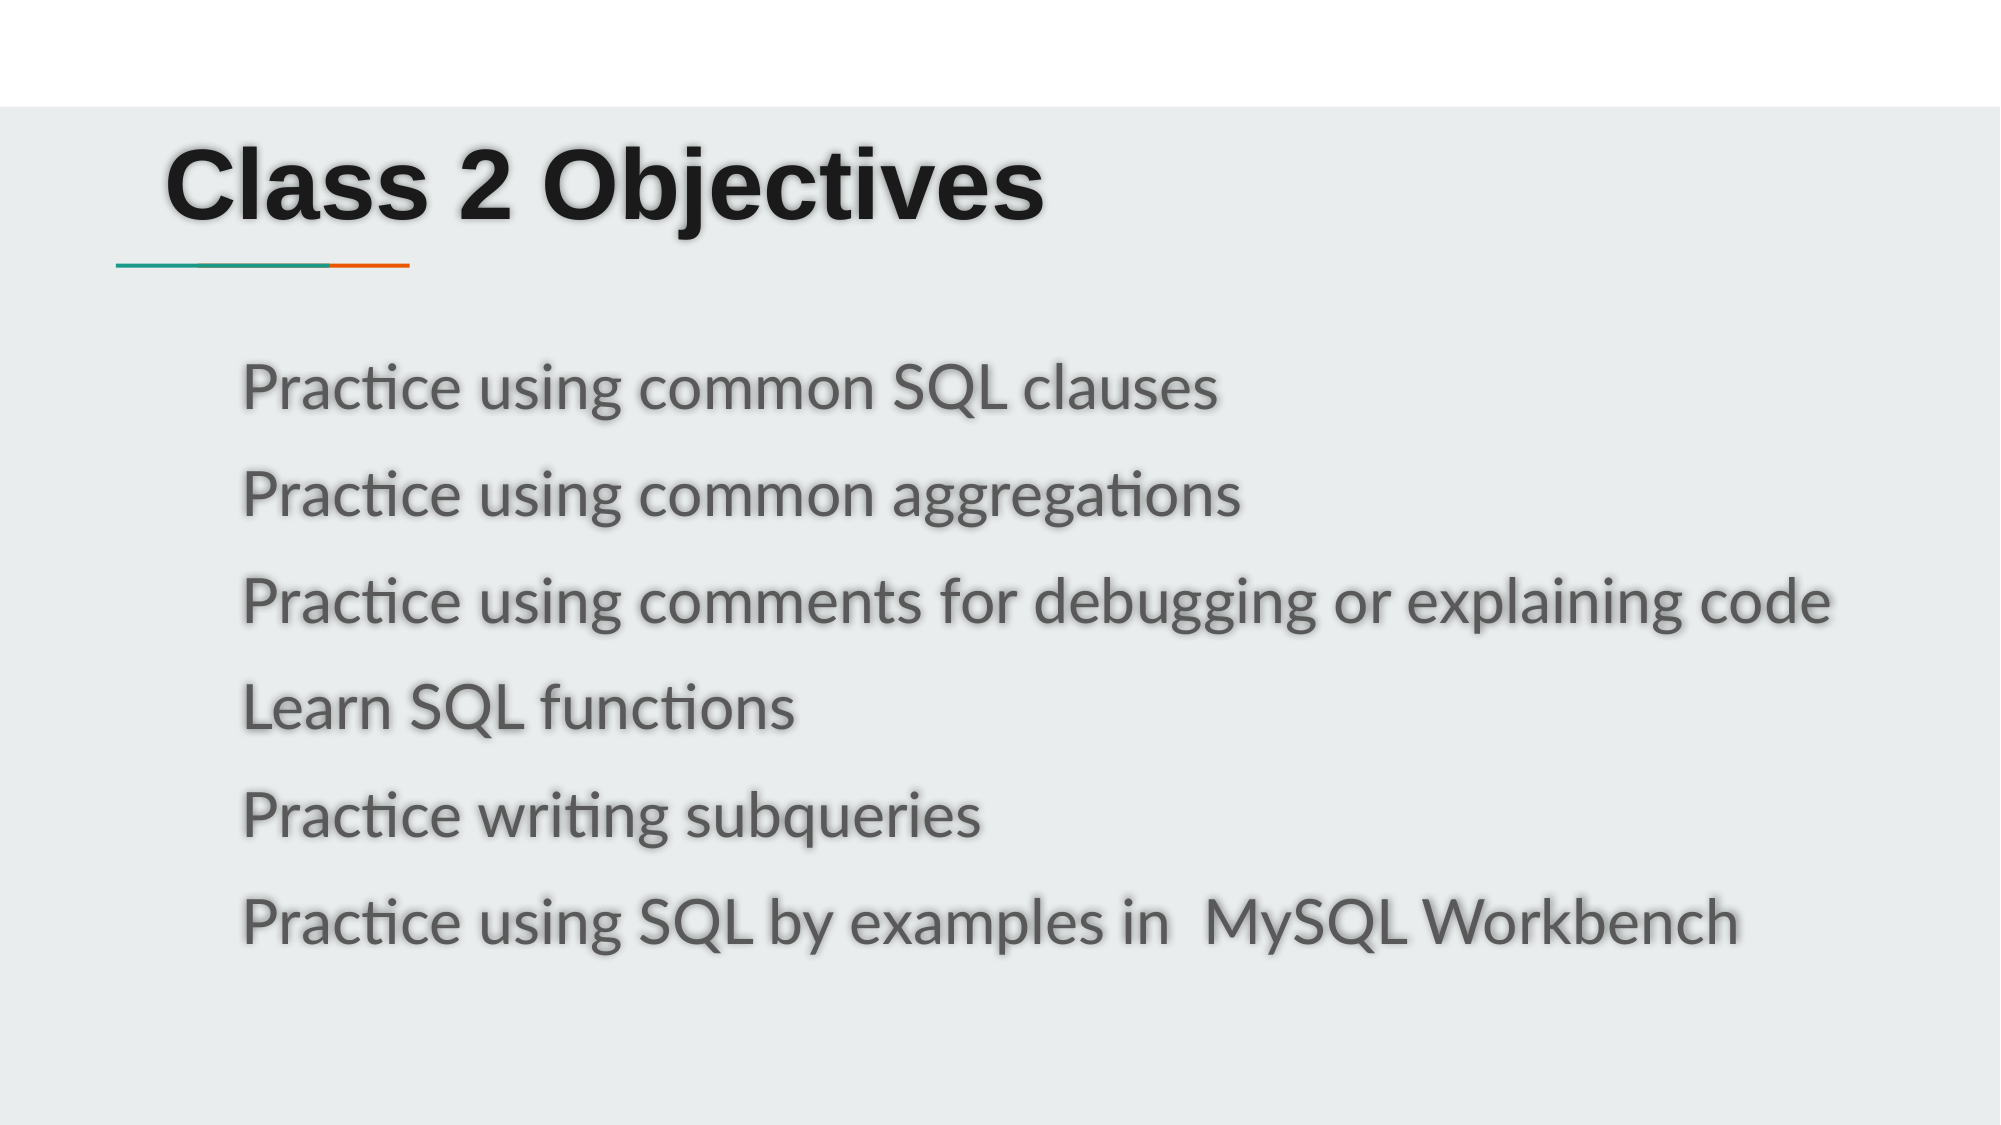

# Class 2 Objectives
Practice using common SQL clauses
Practice using common aggregations
Practice using comments for debugging or explaining code
Learn SQL functions
Practice writing subqueries
Practice using SQL by examples in  MySQL Workbench